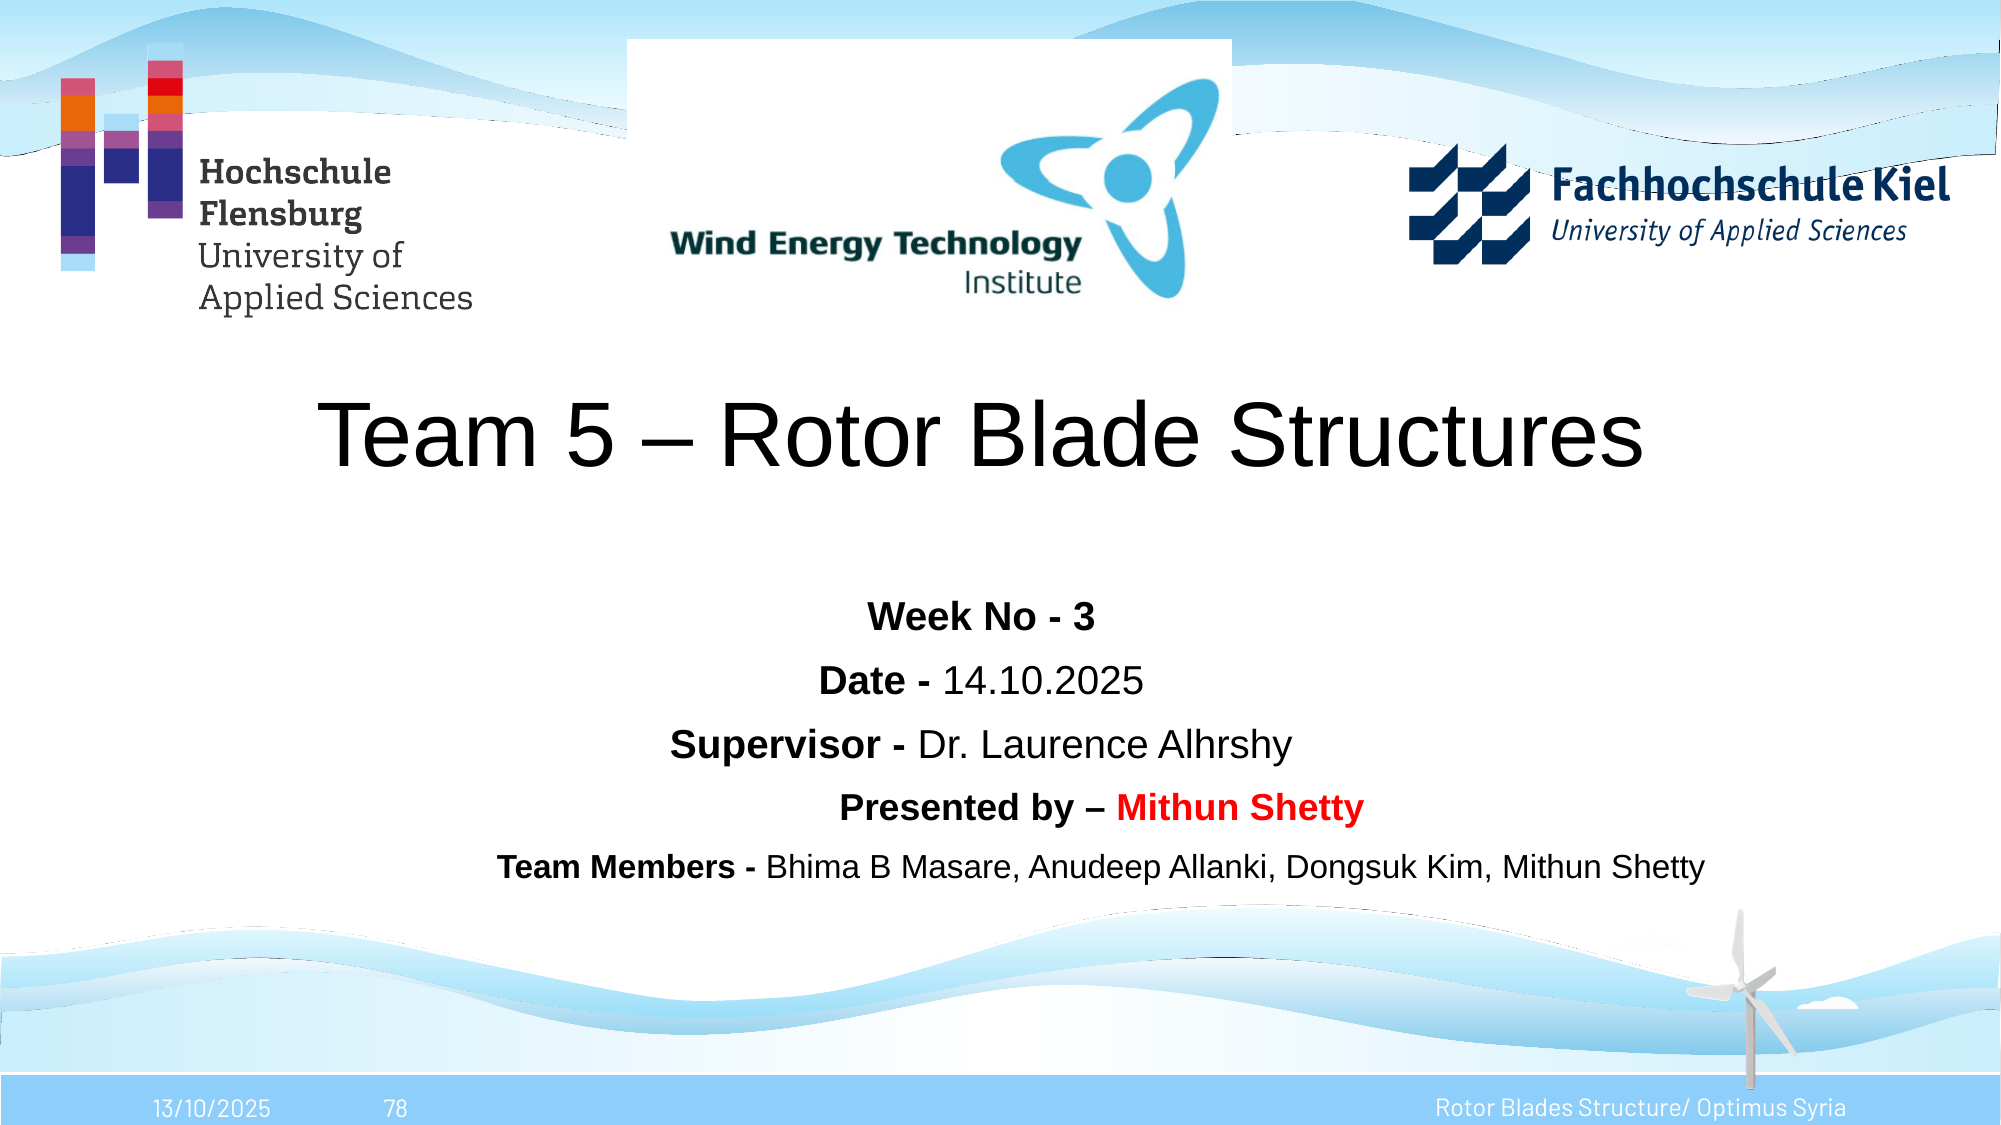

# Team 5 – Rotor Blade Structures

Week No - 3
Date - 14.10.2025
Supervisor - Dr. Laurence Alhrshy
Presented by – Mithun Shetty
Team Members - Bhima B Masare, Anudeep Allanki, Dongsuk Kim, Mithun Shetty
Rotor Blades Structure/ Optimus Syria
13/10/2025
78